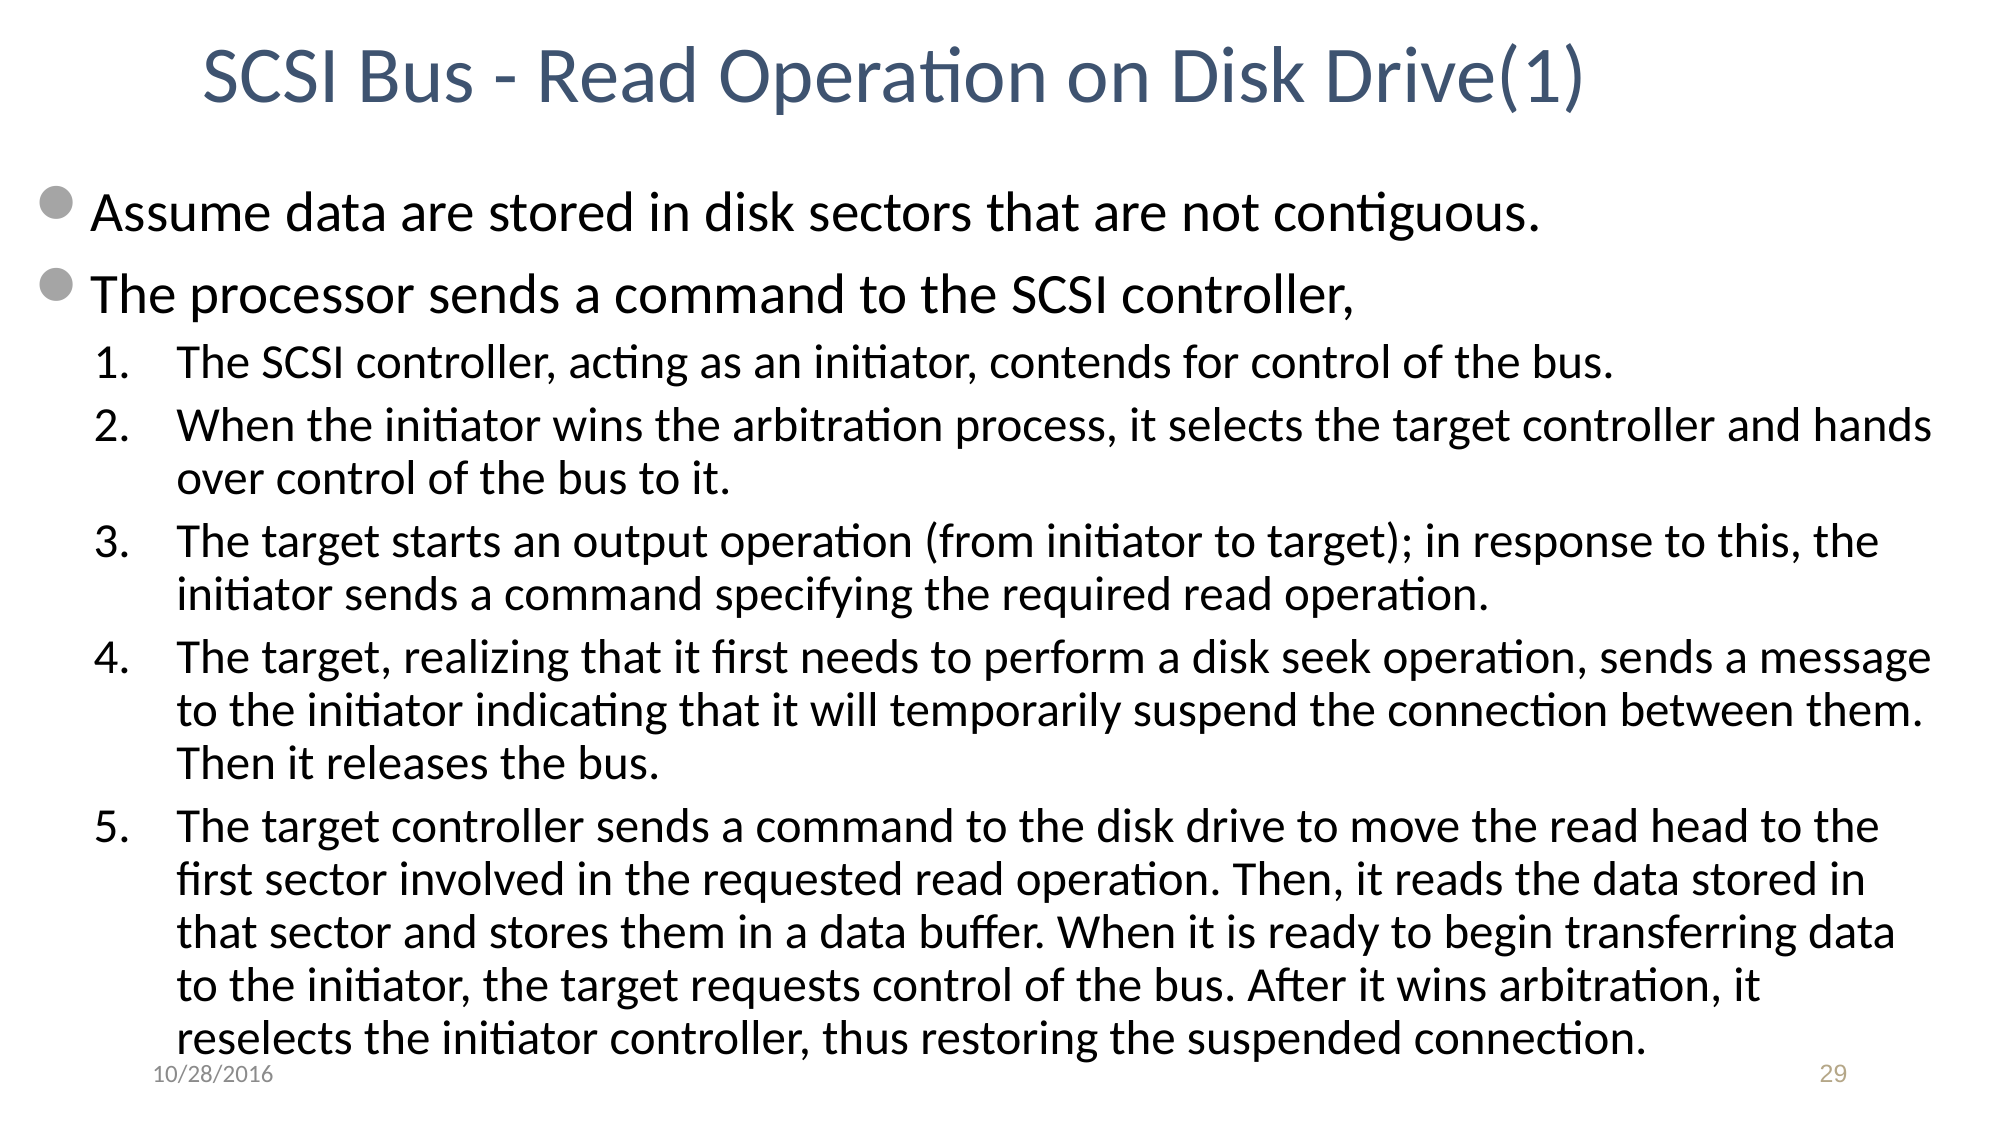

# SCSI Bus - Read Operation on Disk Drive(1)
Assume data are stored in disk sectors that are not contiguous.
The processor sends a command to the SCSI controller,
The SCSI controller, acting as an initiator, contends for control of the bus.
When the initiator wins the arbitration process, it selects the target controller and hands over control of the bus to it.
The target starts an output operation (from initiator to target); in response to this, the initiator sends a command specifying the required read operation.
The target, realizing that it first needs to perform a disk seek operation, sends a message to the initiator indicating that it will temporarily suspend the connection between them. Then it releases the bus.
The target controller sends a command to the disk drive to move the read head to the first sector involved in the requested read operation. Then, it reads the data stored in that sector and stores them in a data buffer. When it is ready to begin transferring data to the initiator, the target requests control of the bus. After it wins arbitration, it reselects the initiator controller, thus restoring the suspended connection.

10/28/2016
29